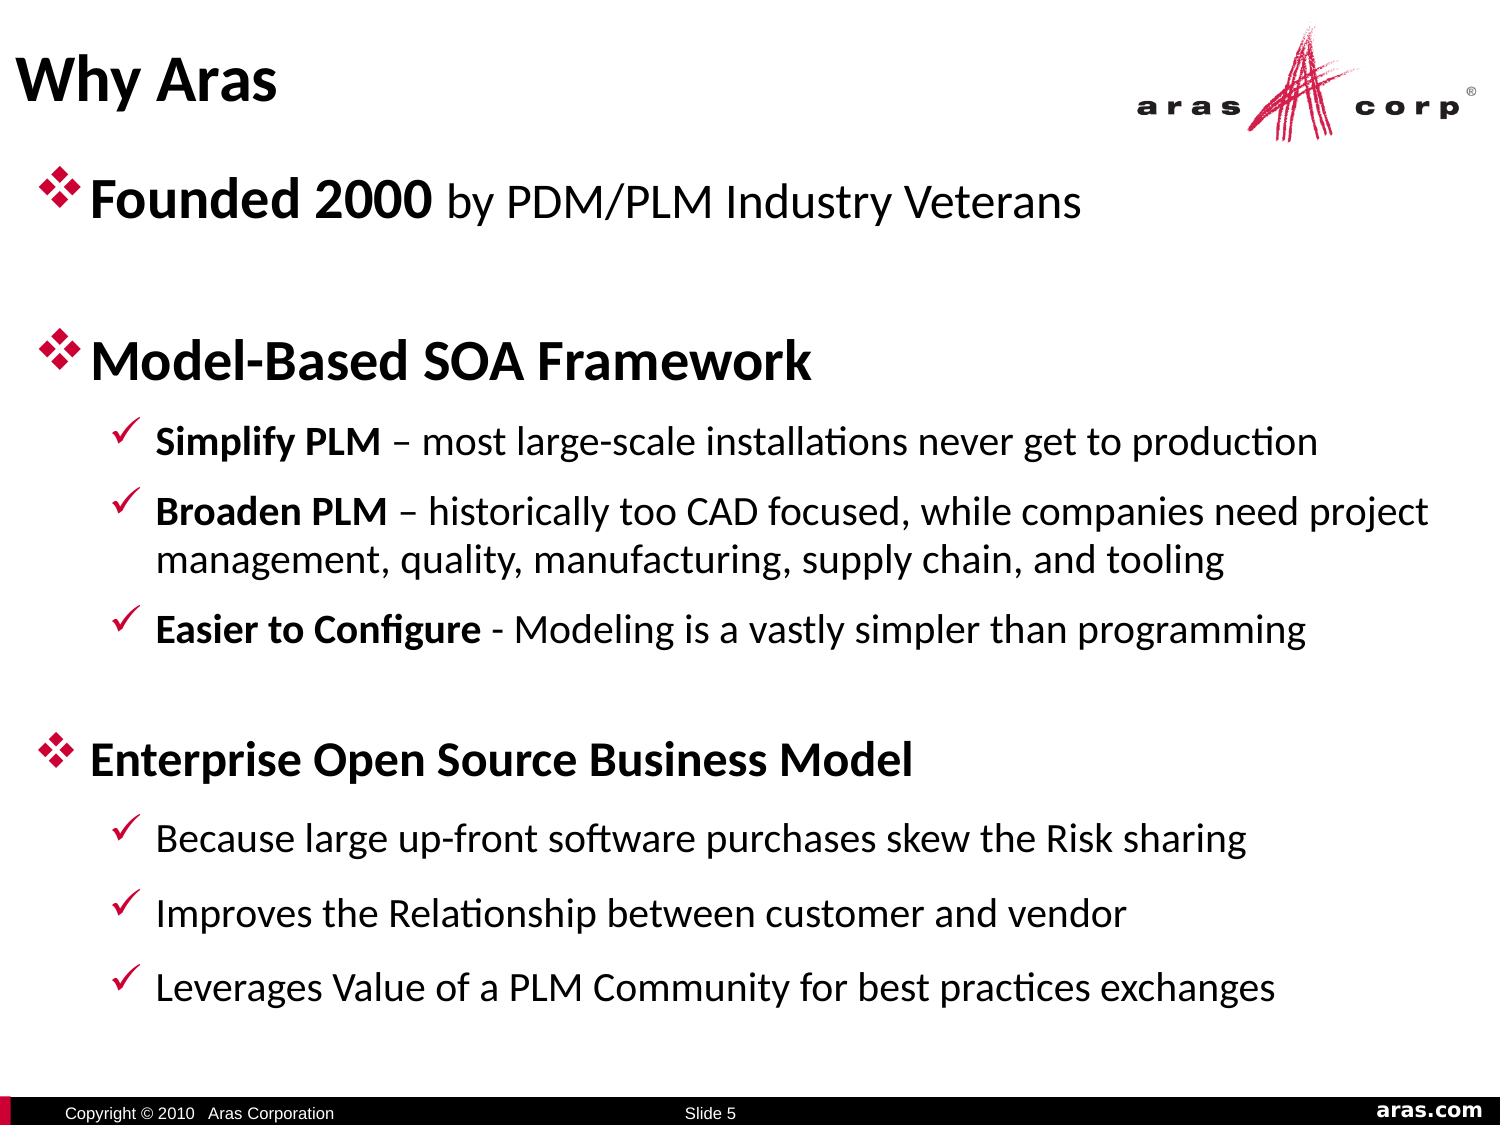

# Why Aras
Founded 2000 by PDM/PLM Industry Veterans

Model-Based SOA Framework
Simplify PLM – most large-scale installations never get to production
Broaden PLM – historically too CAD focused, while companies need project management, quality, manufacturing, supply chain, and tooling
Easier to Configure - Modeling is a vastly simpler than programming

Enterprise Open Source Business Model
Because large up-front software purchases skew the Risk sharing
Improves the Relationship between customer and vendor
Leverages Value of a PLM Community for best practices exchanges
Slide 5